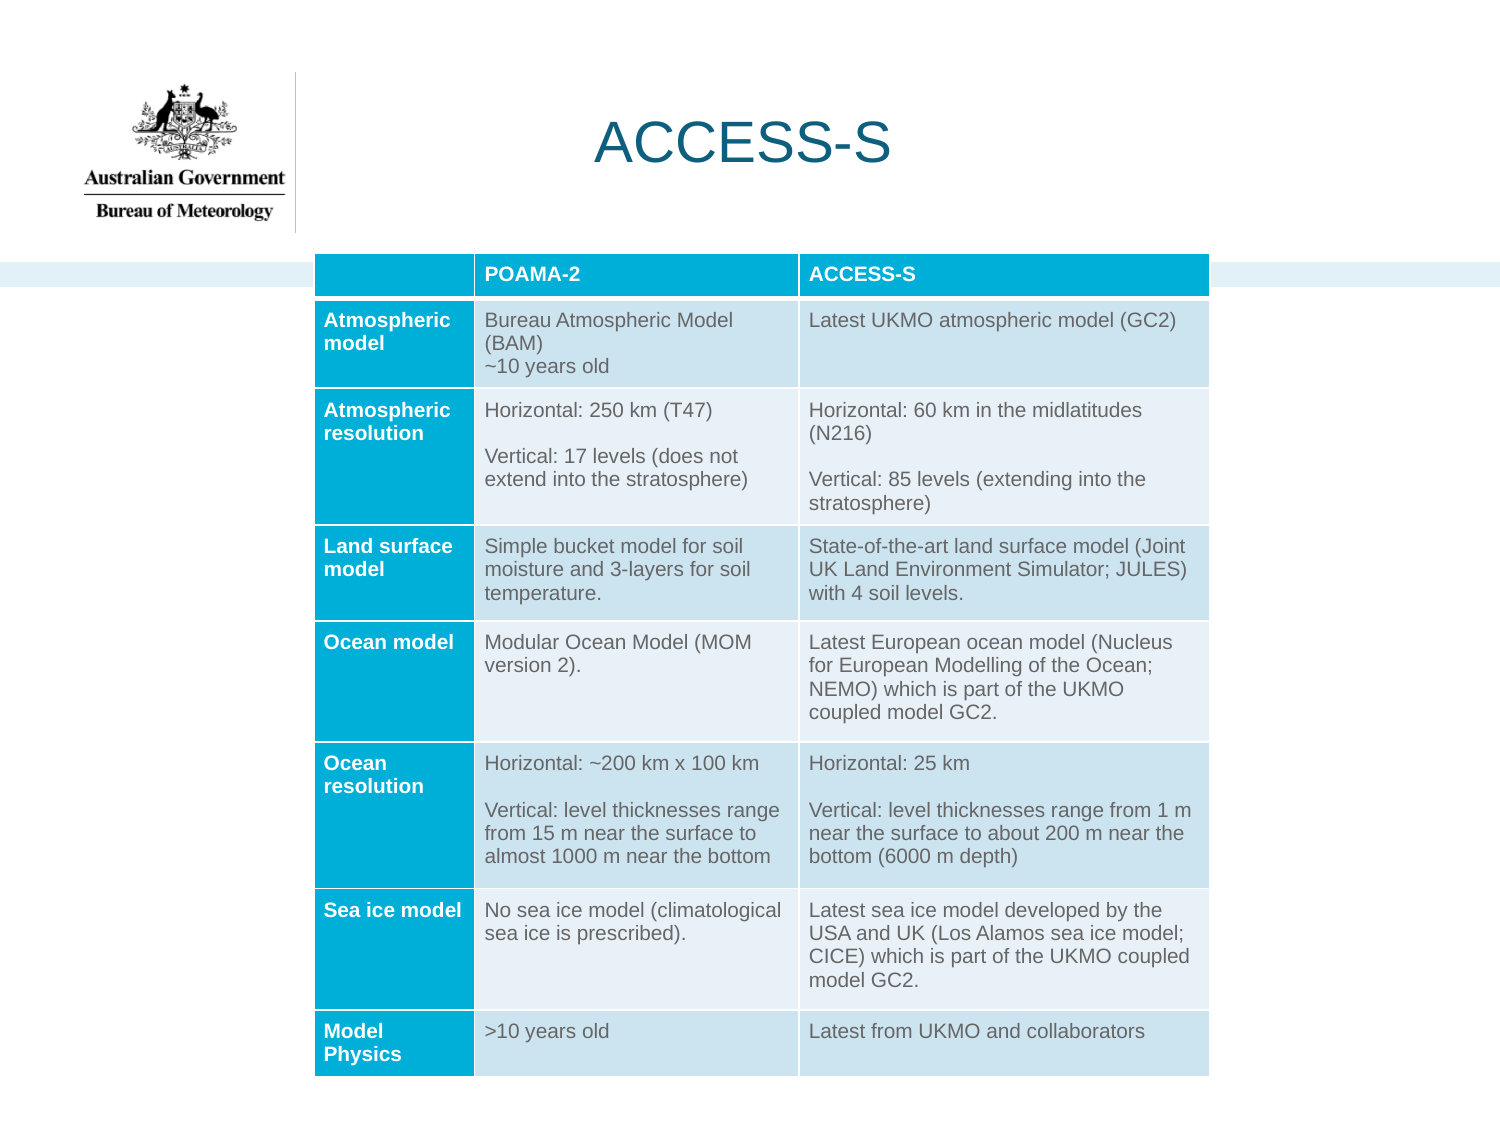

# ACCESS-S
|  | POAMA-2 | ACCESS-S |
| --- | --- | --- |
| Atmospheric model | Bureau Atmospheric Model (BAM) ~10 years old | Latest UKMO atmospheric model (GC2) |
| Atmospheric resolution | Horizontal: 250 km (T47)   Vertical: 17 levels (does not extend into the stratosphere) | Horizontal: 60 km in the midlatitudes (N216)   Vertical: 85 levels (extending into the stratosphere) |
| Land surface model | Simple bucket model for soil moisture and 3-layers for soil temperature. | State-of-the-art land surface model (Joint UK Land Environment Simulator; JULES) with 4 soil levels. |
| Ocean model | Modular Ocean Model (MOM version 2). | Latest European ocean model (Nucleus for European Modelling of the Ocean; NEMO) which is part of the UKMO coupled model GC2. |
| Ocean resolution | Horizontal: ~200 km x 100 km   Vertical: level thicknesses range from 15 m near the surface to almost 1000 m near the bottom | Horizontal: 25 km   Vertical: level thicknesses range from 1 m near the surface to about 200 m near the bottom (6000 m depth) |
| Sea ice model | No sea ice model (climatological sea ice is prescribed). | Latest sea ice model developed by the USA and UK (Los Alamos sea ice model; CICE) which is part of the UKMO coupled model GC2. |
| Model Physics | >10 years old | Latest from UKMO and collaborators |